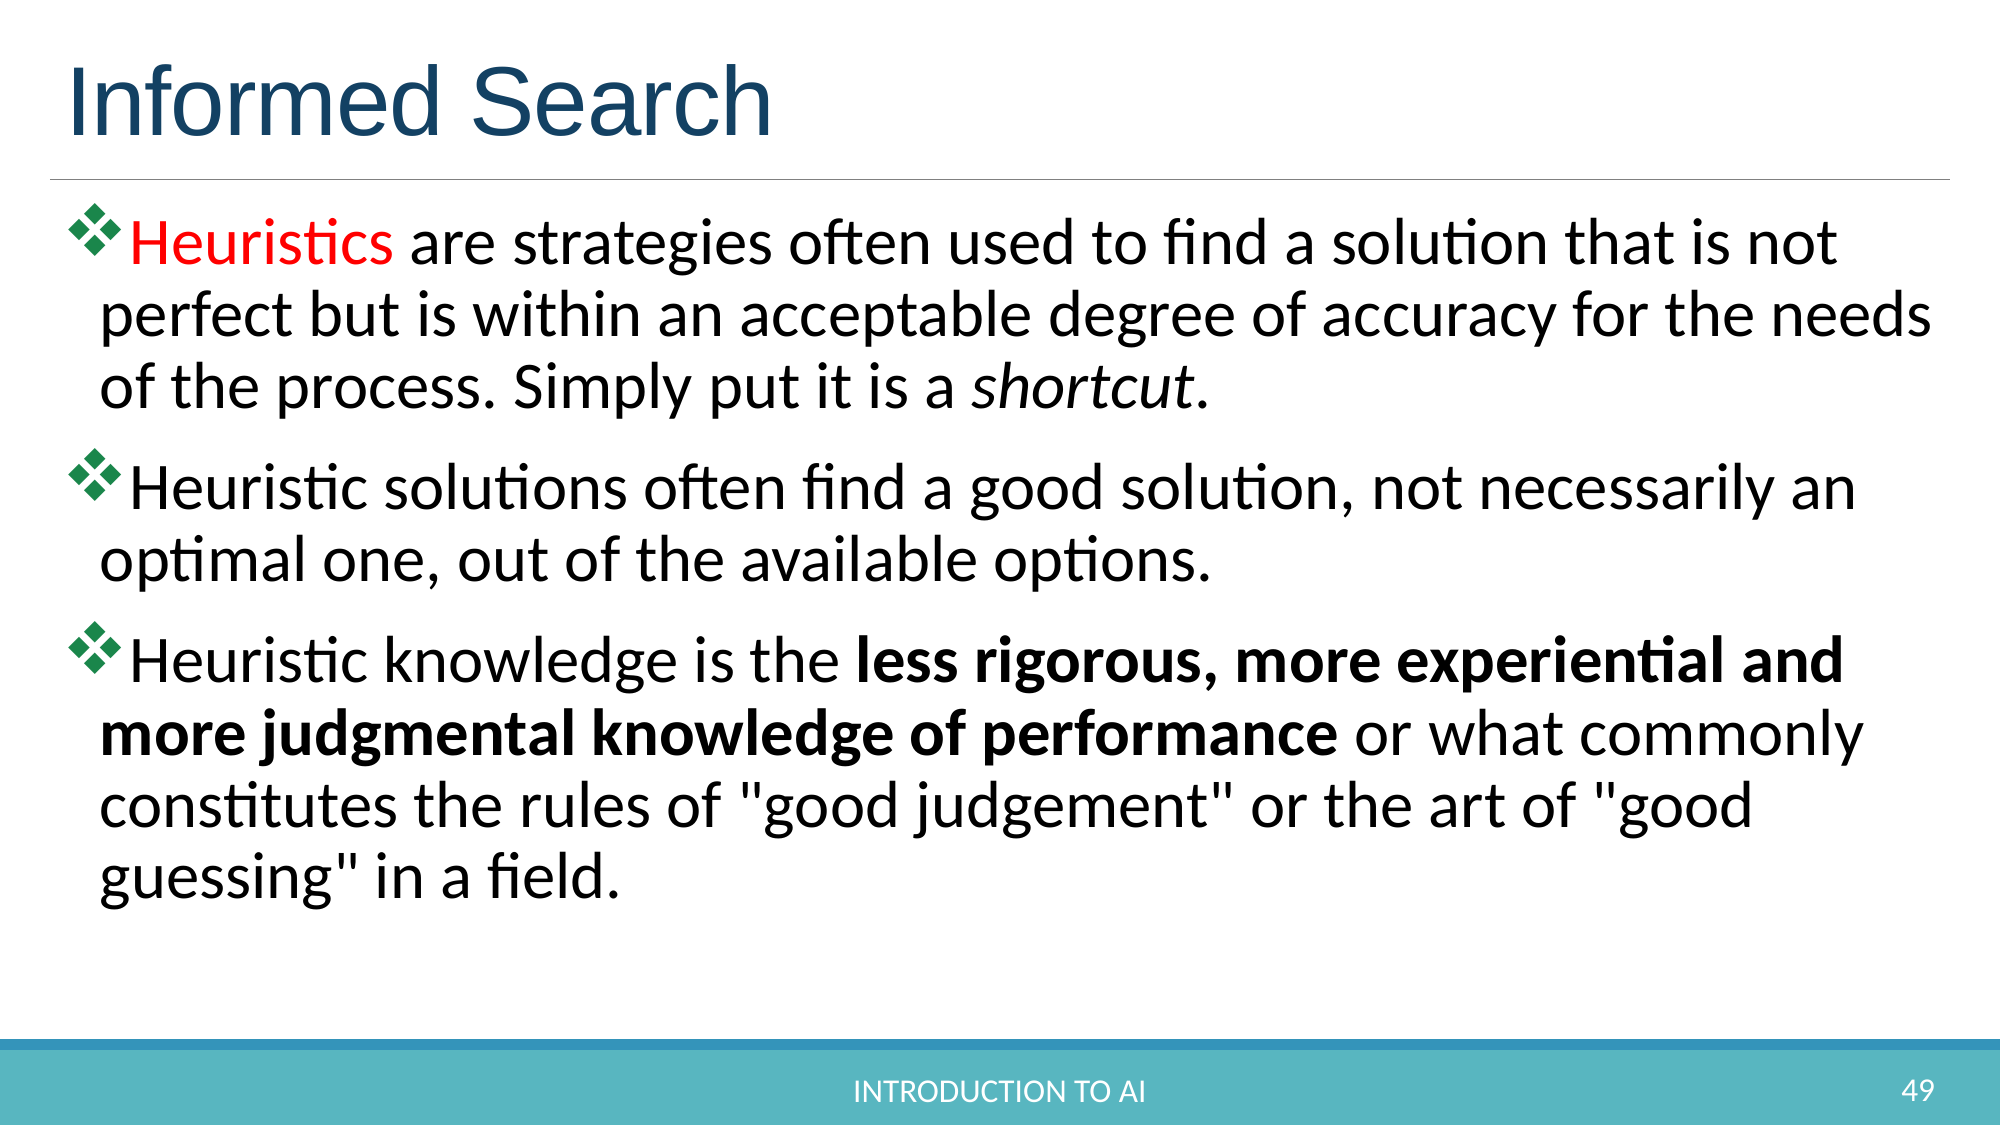

# Informed Search
Heuristics are strategies often used to find a solution that is not perfect but is within an acceptable degree of accuracy for the needs of the process. Simply put it is a shortcut.
Heuristic solutions often find a good solution, not necessarily an optimal one, out of the available options.
Heuristic knowledge is the less rigorous, more experiential and more judgmental knowledge of performance or what commonly constitutes the rules of "good judgement" or the art of "good guessing" in a field.

49
Introduction to AI